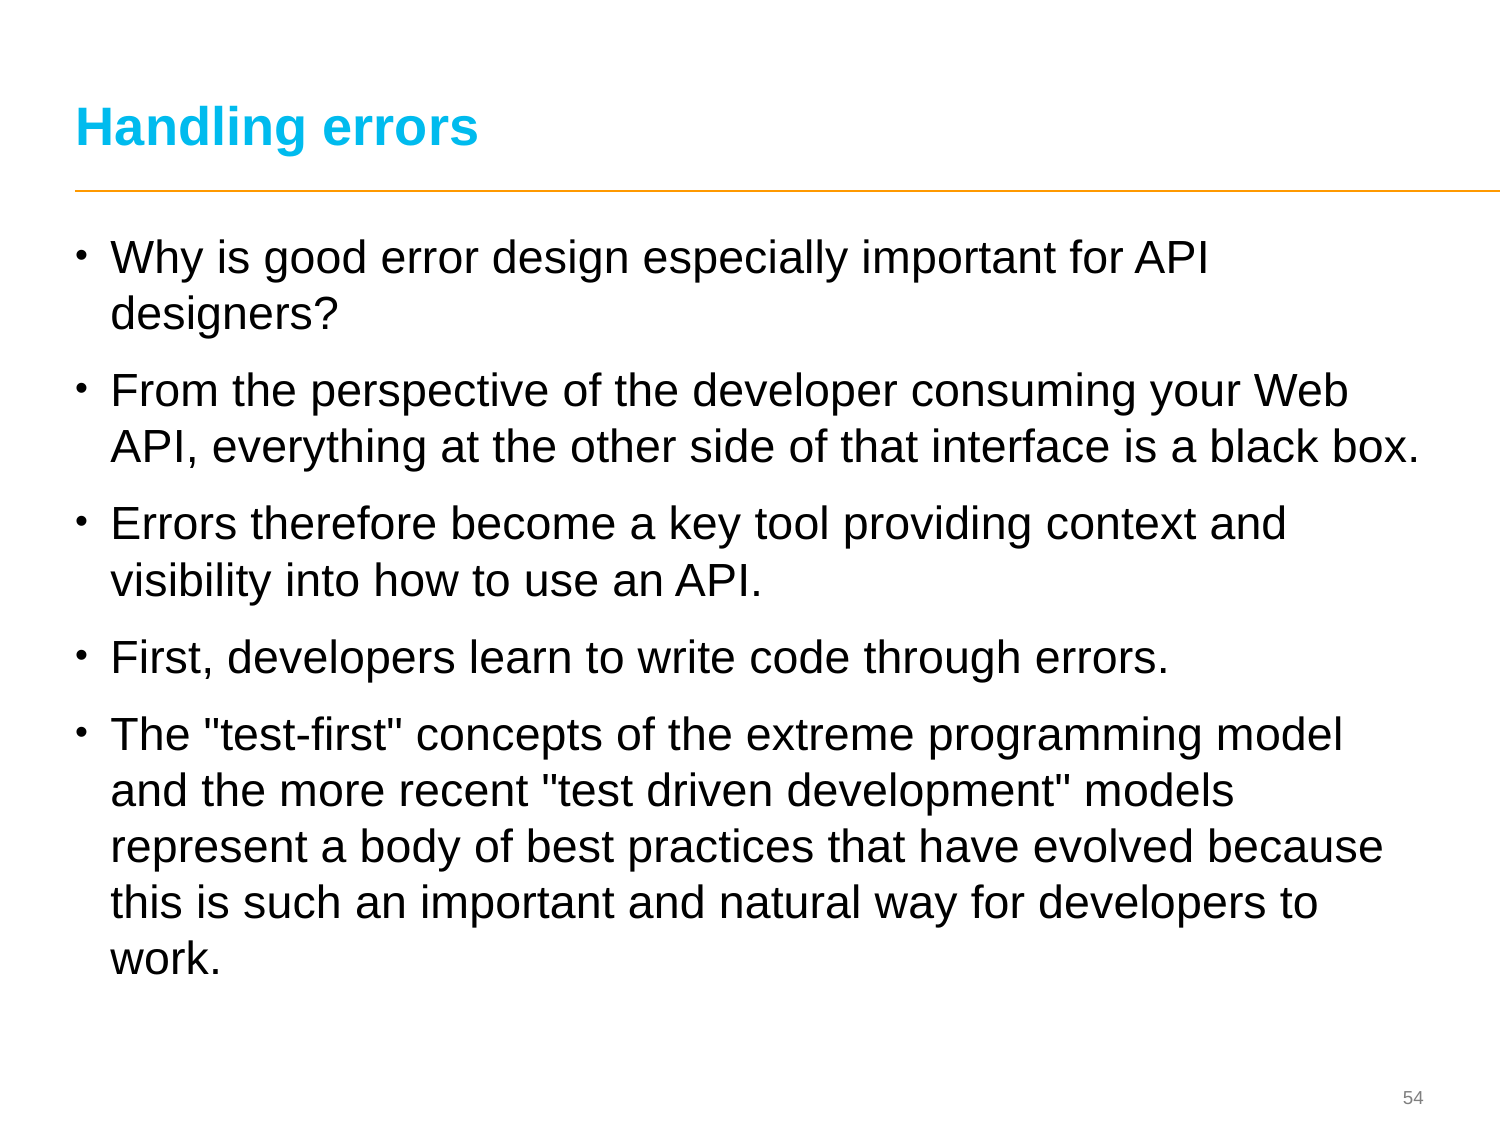

# Handling errors
Why is good error design especially important for API designers?
From the perspective of the developer consuming your Web API, everything at the other side of that interface is a black box.
Errors therefore become a key tool providing context and visibility into how to use an API.
First, developers learn to write code through errors.
The "test-first" concepts of the extreme programming model and the more recent "test driven development" models represent a body of best practices that have evolved because this is such an important and natural way for developers to work.